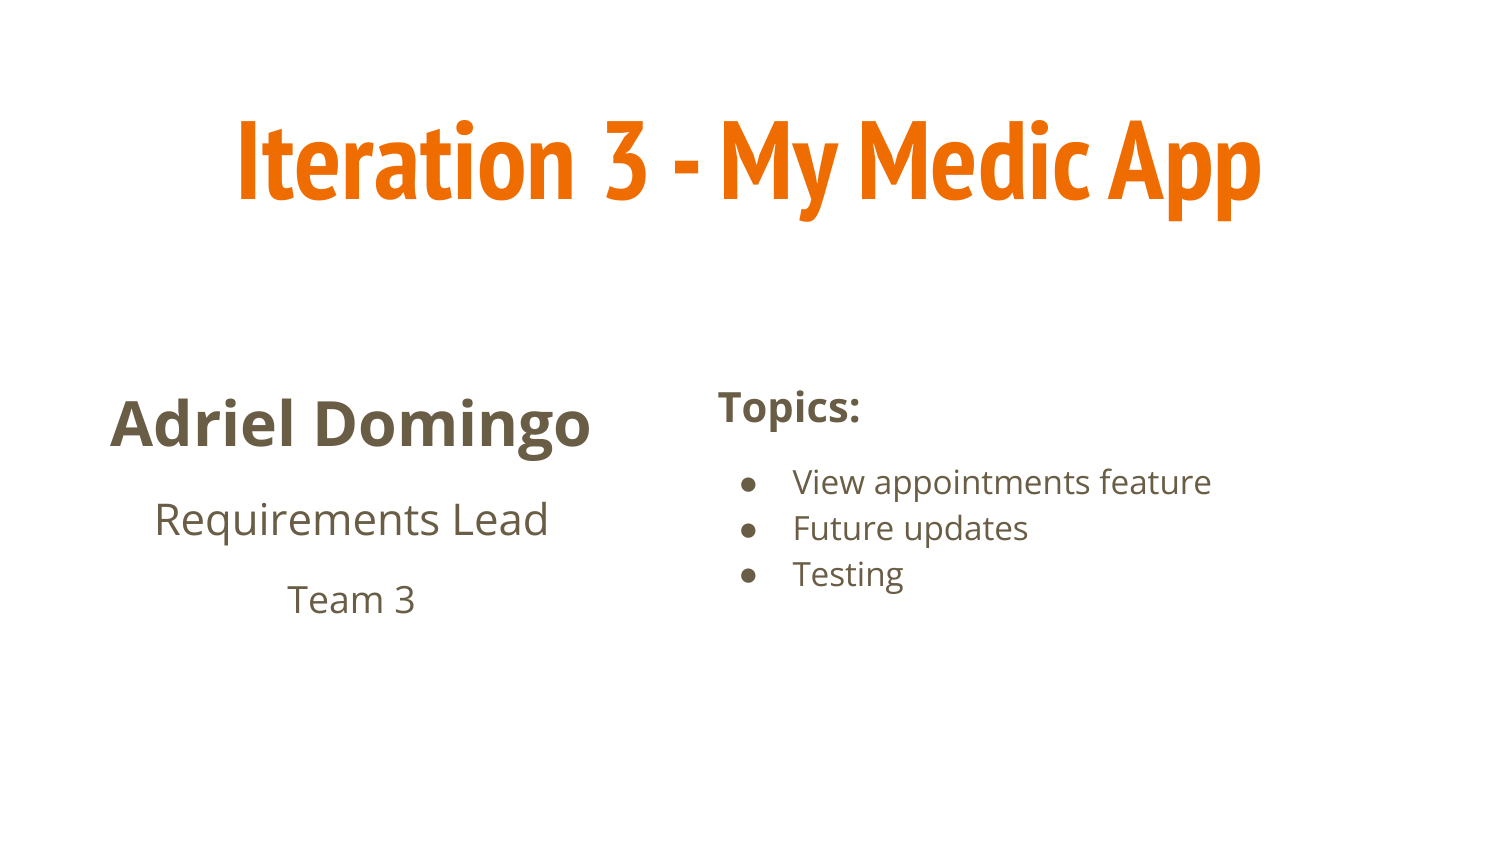

# Iteration 3 - My Medic App
Adriel Domingo
Requirements Lead
Team 3
Topics:
View appointments feature
Future updates
Testing